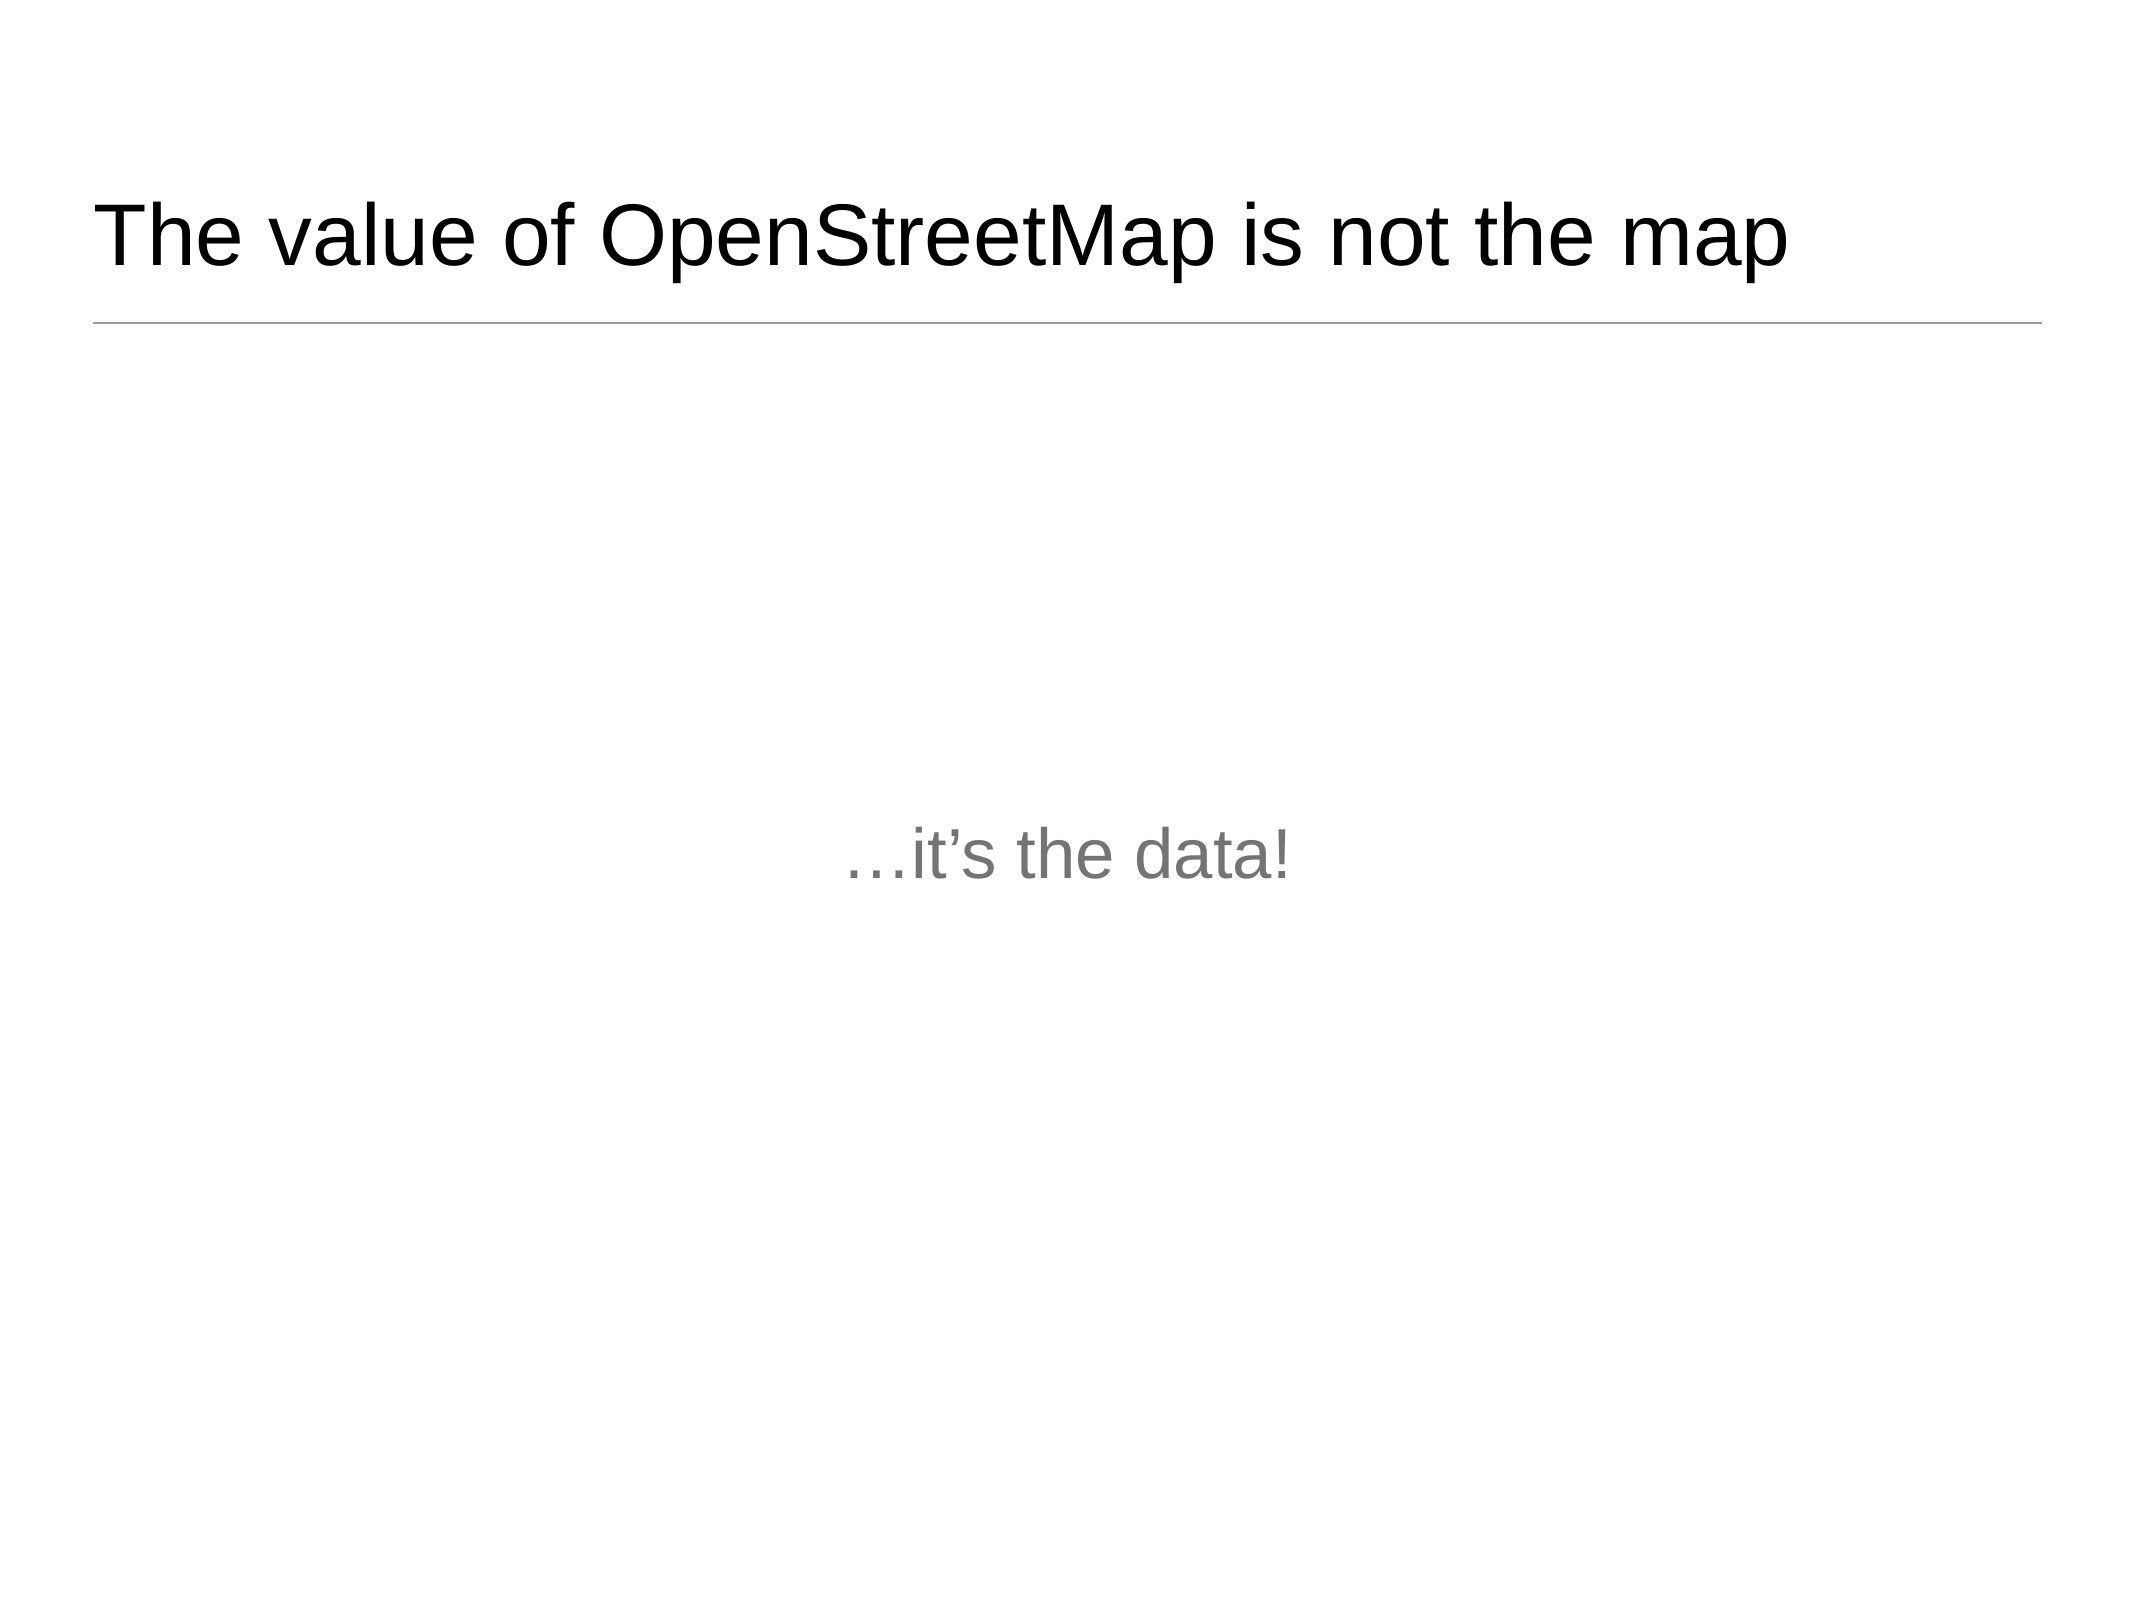

# The value of OpenStreetMap is not the map

…it’s the data!